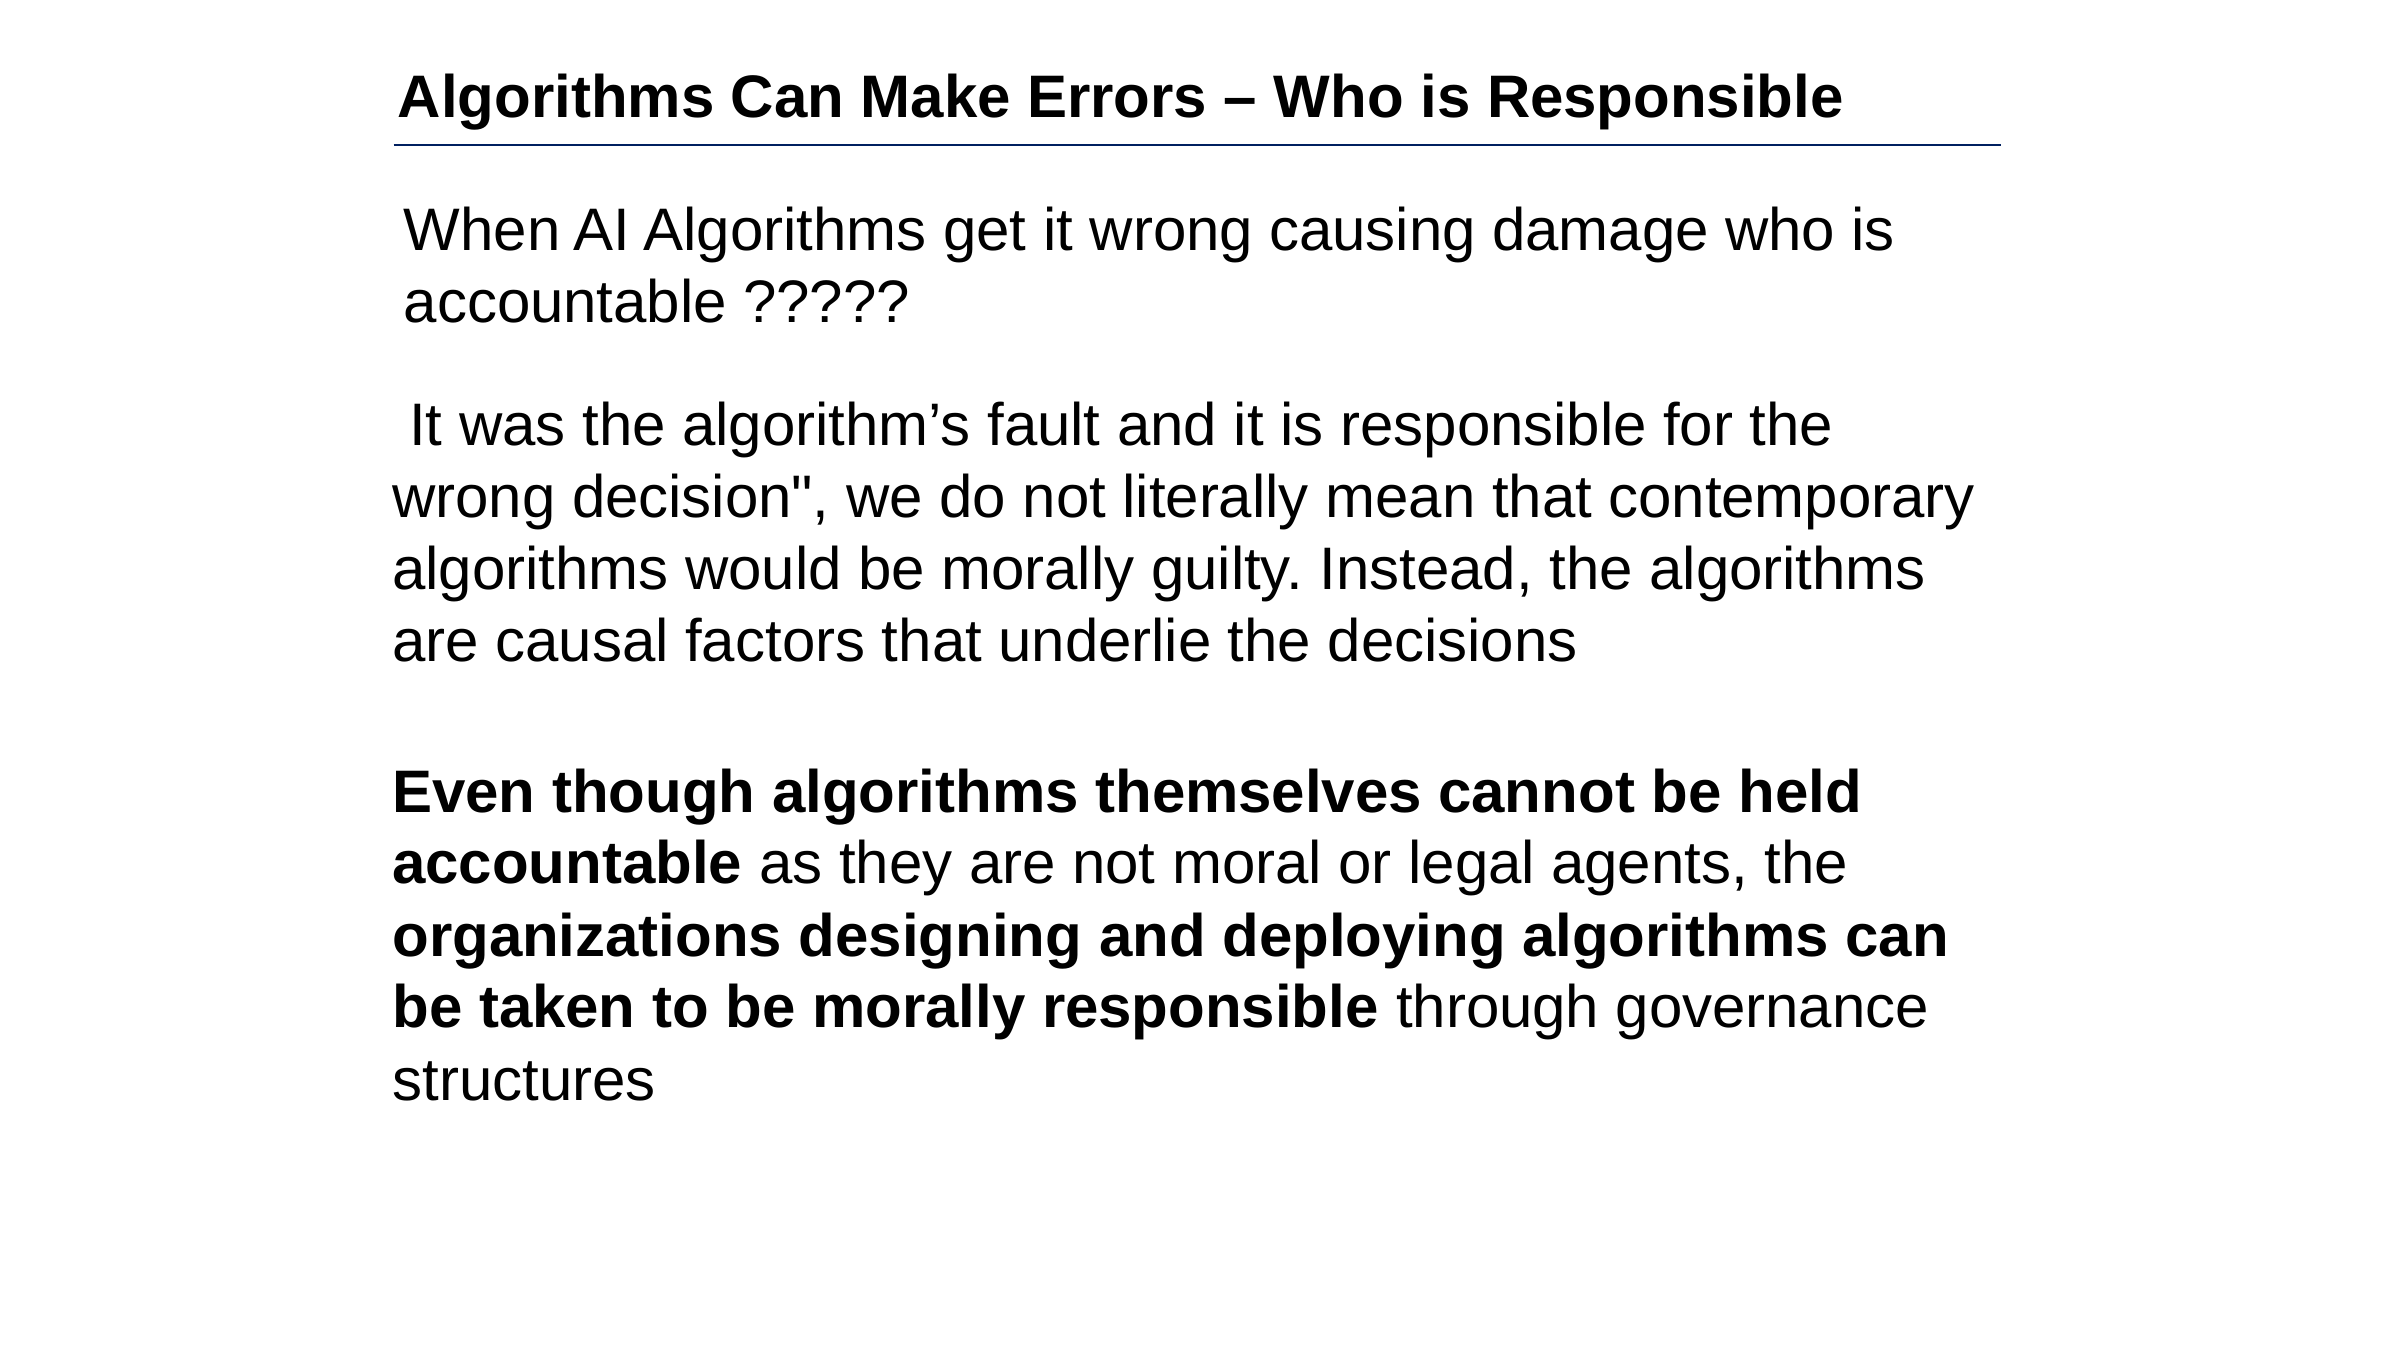

Algorithms Can Make Errors – Who is Responsible
When AI Algorithms get it wrong causing damage who is accountable ?????

 It was the algorithm’s fault and it is responsible for the wrong decision", we do not literally mean that contemporary algorithms would be morally guilty. Instead, the algorithms are causal factors that underlie the decisions
Even though algorithms themselves cannot be held accountable as they are not moral or legal agents, the organizations designing and deploying algorithms can be taken to be morally responsible through governance structures